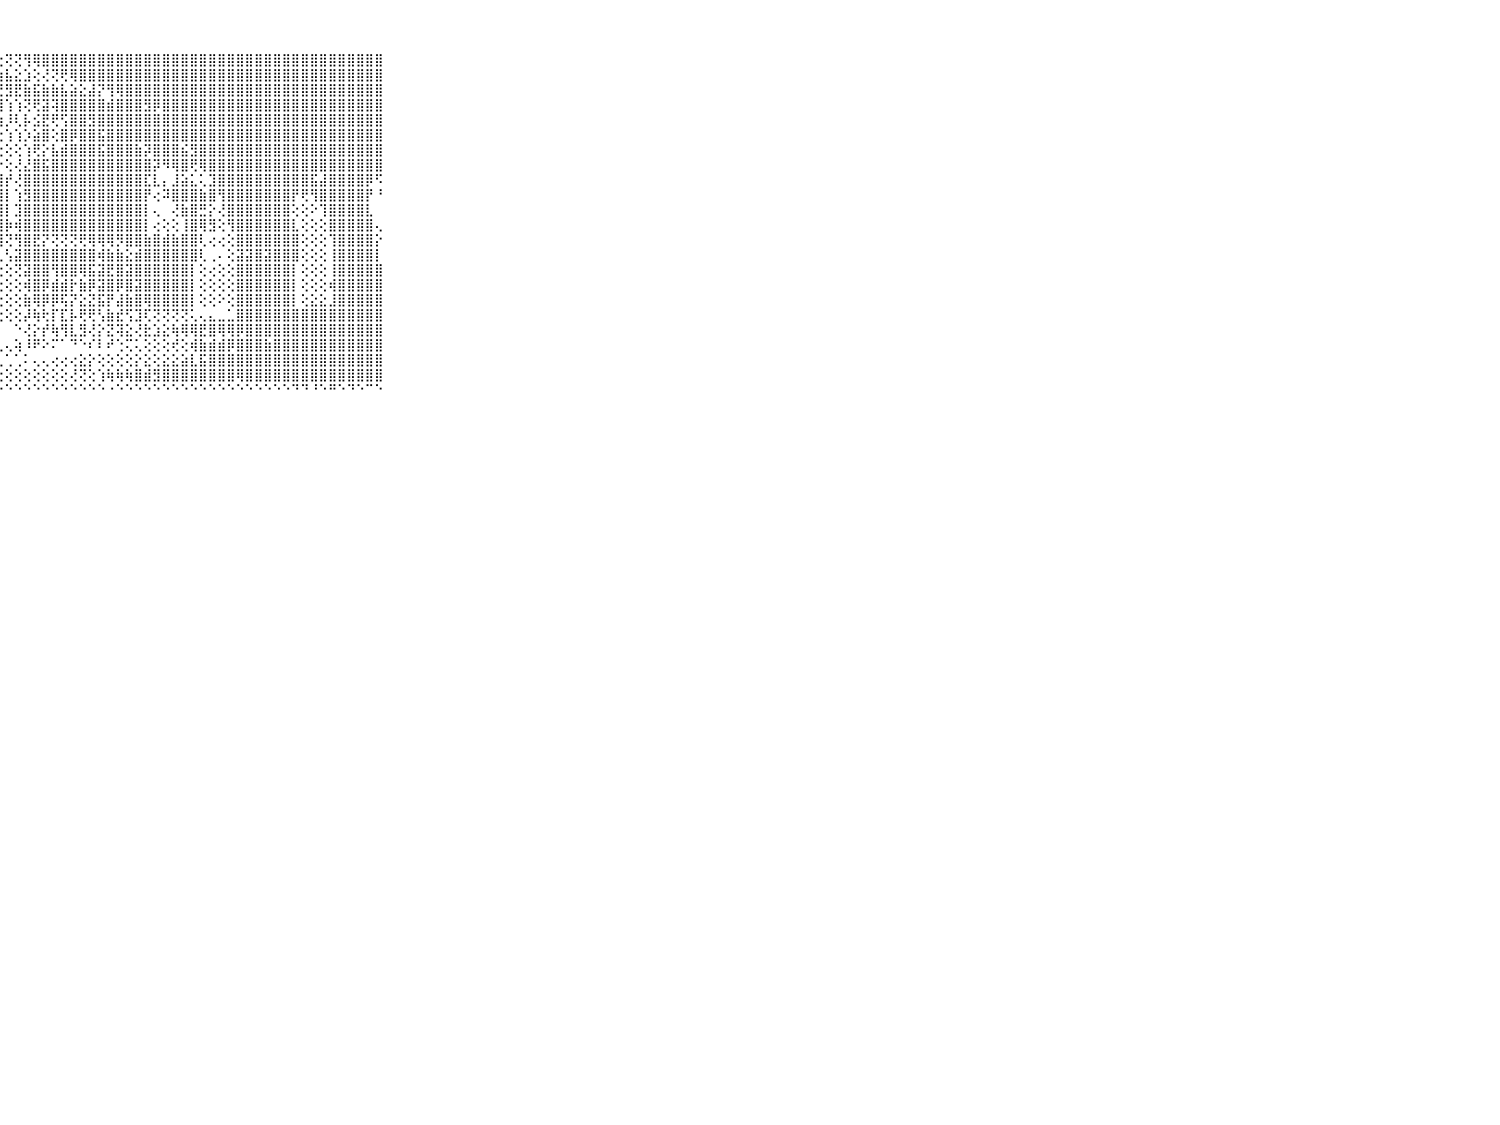

⠀⠀⠀⠀⠀⠀⠀⠀⠀⠀⠀⢕⢕⢕⢀⣕⢇⢜⢟⢗⢾⣽⣞⢧⣷⡕⢕⢕⢝⢝⢻⢿⣿⣿⣿⣿⣿⣿⣿⣿⣿⣿⣿⣿⣿⣿⣿⣿⣿⣿⣿⣿⣿⣿⣿⣿⣿⣿⣿⣿⣿⣿⣿⣿⣿⣿⣿⣿⣿⠀⠀⠀⠀⠀⠀⠀⠀⠀⠀⠀⠀
⠀⠀⠀⠀⠀⠀⠀⠀⠀⠀⠀⠁⢕⢕⢕⢕⢕⢕⢕⢕⢏⢽⣏⢝⢗⢺⢝⣷⣧⣕⣱⢕⢜⢝⢟⢿⣿⣿⣿⣿⣿⣿⣿⣿⣿⣿⣿⣿⣿⣿⣿⣿⣿⣿⣿⣿⣿⣿⣿⣿⣿⣿⣿⣿⣿⣿⣿⣿⣿⠀⠀⠀⠀⠀⠀⠀⠀⠀⠀⠀⠀
⠀⠀⠀⠀⠀⠀⠀⠀⠀⠀⠀⠑⠀⠄⢕⢔⢑⣕⣕⣕⢕⡕⣇⡇⢜⢕⢕⢜⣻⣟⣷⣯⣷⣷⣧⣵⣕⣼⡝⢻⢿⣿⣿⣿⣿⣿⣿⣿⣿⣿⣿⣿⣿⣿⣿⣿⣿⣿⣿⣿⣿⣿⣿⣿⣿⣿⣿⣿⣿⠀⠀⠀⠀⠀⠀⠀⠀⠀⠀⠀⠀
⠀⠀⠀⠀⠀⠀⠀⠀⠀⠀⠀⣕⡠⢕⢎⢝⠕⢕⠕⠑⢕⠘⢕⢝⢱⢞⢫⢸⢱⢱⢝⢟⣽⢽⣿⣿⣿⣿⣿⣾⣿⣿⣿⣻⡿⣿⣿⣿⣿⣿⣿⣿⣿⣿⣿⣿⣿⣿⣿⣿⣿⣿⣿⣿⣿⣿⣿⣿⣿⠀⠀⠀⠀⠀⠀⠀⠀⠀⠀⠀⠀
⠀⠀⠀⠀⠀⠀⠀⠀⠀⠀⠀⠕⠕⠑⠁⠑⢁⠄⢄⣁⡅⢄⢕⢔⢅⢕⢕⢱⡸⢇⡧⣪⣟⢟⢫⣿⣿⣻⣿⣿⣿⣿⣿⣿⣿⣿⣿⣿⣿⣿⣿⣿⣿⣿⣿⣿⣿⣿⣿⣿⣿⣿⣿⣿⣿⣿⣿⣿⣿⠀⠀⠀⠀⠀⠀⠀⠀⠀⠀⠀⠀
⠀⠀⠀⠀⠀⠀⠀⠀⠀⠀⠀⠀⠀⠀⠀⠀⠀⠁⠀⠑⠙⠗⢷⣅⡕⢕⢕⢕⢱⢱⡱⣵⣿⢕⣿⡿⣿⣿⣯⣿⣿⣿⣿⣿⣿⣿⣿⣿⣿⣿⣿⣿⣿⣿⣿⣿⣿⣿⣿⣿⣿⣿⣿⣿⣿⣿⣿⣿⣿⠀⠀⠀⠀⠀⠀⠀⠀⠀⠀⠀⠀
⠀⠀⠀⠀⠀⠀⠀⠀⠀⠀⠀⠙⠙⠓⠖⠦⠀⠀⠀⠀⠀⠀⠀⠙⢿⣧⡕⢕⢕⢕⢱⢟⡕⣧⣾⣿⣿⣿⣯⣿⣿⣿⣷⡽⣿⣿⣿⣮⣻⣿⣿⣿⣿⣿⣿⣿⣿⣿⣿⣿⣿⣿⣿⣿⣿⣿⣿⣿⣿⠀⠀⠀⠀⠀⠀⠀⠀⠀⠀⠀⠀
⠀⠀⠀⠀⠀⠀⠀⠀⠀⠀⠀⠀⠀⠀⠀⠀⠀⠀⠀⠀⠀⠀⠀⠀⠈⢿⣿⡕⢕⢜⣜⣿⣯⣿⣿⣿⣿⣿⣿⣿⣿⣿⣿⣿⡽⠻⢿⣿⢟⢿⣿⣿⣿⣿⣿⣿⣿⣿⣿⣿⣿⣿⣿⣿⣿⣿⣿⣿⣿⠀⠀⠀⠀⠀⠀⠀⠀⠀⠀⠀⠀
⠀⠀⠀⠀⠀⠀⠀⠀⠀⠀⠀⢔⢔⢄⢕⢕⢁⠀⢀⢀⠀⠀⠔⠀⠀⢜⣿⣿⡞⢜⣿⣿⣿⣿⣿⣿⣿⣿⣿⣿⣿⣿⣿⣏⣇⡄⣸⣵⣅⢅⣹⣿⣿⣿⣿⣿⣿⣿⣿⣿⣿⣯⣼⣿⣿⣿⣿⡿⠫⠀⠀⠀⠀⠀⠀⠀⠀⠀⠀⠀⠀
⠀⠀⠀⠀⠀⠀⠀⠀⠀⠀⠀⣿⣿⣷⣷⣵⣵⣕⢕⢕⢕⢕⢄⢀⢀⢑⣿⣿⡇⢱⣻⣿⣿⣿⣿⣿⣿⣿⣿⣿⣿⣿⣿⡟⢔⠽⣿⣿⣿⣷⣿⢻⣿⣿⣿⣿⣿⣿⣿⡟⢟⢻⣿⣿⣿⣿⣿⡟⠘⠀⠀⠀⠀⠀⠀⠀⠀⠀⠀⠀⠀
⠀⠀⠀⠀⠀⠀⠀⠀⠀⠀⠀⣿⣿⣿⣿⣿⣿⣿⣿⣿⣷⣧⣵⣕⣕⢕⣿⣿⡇⣹⣿⣿⣿⣿⣿⣿⣿⣿⣿⣿⣿⣿⣿⡇⢄⠀⢜⣷⣿⣛⡕⢜⣿⣿⣿⣿⣿⣿⣿⢕⢕⠕⢹⣿⣿⣿⣿⣇⠀⠀⠀⠀⠀⠀⠀⠀⠀⠀⠀⠀⠀
⠀⠀⠀⠀⠀⠀⠀⠀⠀⠀⠀⣿⣿⣿⣿⣿⣿⣿⣿⣿⣿⣿⣿⣿⣿⣿⣿⣿⡷⢾⣿⣿⣿⣿⣿⣿⣿⣿⣿⣿⣿⣿⣿⡇⢔⢕⢕⢸⣿⢿⣻⢕⢻⣿⣿⣿⣿⣿⣿⣇⢕⢕⢕⣿⣿⣿⣿⣿⢄⠀⠀⠀⠀⠀⠀⠀⠀⠀⠀⠀⠀
⠀⠀⠀⠀⠀⠀⠀⠀⠀⠀⠀⣿⣿⣿⣿⣿⣿⣿⣿⣿⣿⣿⣿⣿⣿⣿⣿⣿⢝⢻⣿⣟⡝⢝⢝⢝⢟⢿⢿⢿⡻⣿⣿⣷⣿⣾⣷⣿⣿⢇⢔⢔⢕⣿⣿⣿⣿⣿⣿⣿⢕⢕⢕⢹⣿⣿⣿⣿⡕⠀⠀⠀⠀⠀⠀⠀⠀⠀⠀⠀⠀
⠀⠀⠀⠀⠀⠀⠀⠀⠀⠀⠀⣿⣿⣿⣿⣿⣿⣿⣿⣿⣿⣿⣿⣿⣿⣿⣿⢇⢣⣽⣿⣿⣿⣿⣿⣿⣿⣿⢾⣷⣷⣕⣾⣿⣿⣿⣿⣿⣿⢇⢀⠄⢕⣽⣽⣿⣽⣿⣿⣿⢕⢕⢕⢸⣿⣿⣿⣿⡇⠀⠀⠀⠀⠀⠀⠀⠀⠀⠀⠀⠀
⠀⠀⠀⠀⠀⠀⠀⠀⠀⠀⠀⣿⣿⣿⣿⣿⣿⣿⣿⣿⣿⣿⣿⣿⣿⣿⣿⢕⢕⢝⣽⣿⣿⢻⣿⣿⢿⣯⣽⣟⣿⣽⣿⣿⣿⣿⣿⣿⡇⢕⢔⢕⢕⣿⣿⣿⣿⣿⣿⡇⢕⢕⢕⢸⣿⣿⣿⣿⣿⠀⠀⠀⠀⠀⠀⠀⠀⠀⠀⠀⠀
⠀⠀⠀⠀⠀⠀⠀⠀⠀⠀⠀⣿⣿⣿⣿⣿⣿⣿⣿⣿⣿⣿⣿⣿⣿⣿⣿⢕⢕⢕⢾⣿⡿⣾⣾⡗⣷⡿⣽⣿⡿⣿⣽⣿⣿⣿⣿⣿⡇⢕⢕⢕⢕⣿⣿⣿⣿⣿⣿⡇⢕⢕⢕⢾⣿⣿⣿⣿⣿⠀⠀⠀⠀⠀⠀⠀⠀⠀⠀⠀⠀
⠀⠀⠀⠀⠀⠀⠀⠀⠀⠀⠀⣿⣿⣿⣿⣿⣿⣿⣿⣿⣿⣿⣿⣿⣿⣿⡟⢕⢕⢕⣷⢿⡿⡿⢯⡝⣕⣝⣯⡟⣼⣷⣿⢿⣿⣿⣿⣿⡇⢕⢕⠕⢕⣿⣿⣿⣿⣿⣿⡇⢕⣕⣕⣸⣿⣿⣿⣿⣿⠀⠀⠀⠀⠀⠀⠀⠀⠀⠀⠀⠀
⠀⠀⠀⠀⠀⠀⠀⠀⠀⠀⠀⠘⣿⣿⣿⣿⣿⣿⣿⣿⣿⣿⣿⣿⣿⣿⡇⢕⢕⢕⡼⢷⢗⡏⣏⡧⢟⢟⢣⣷⣞⢫⣹⢏⢝⢝⢝⢝⢅⢄⣄⣀⣁⣿⣿⣿⣿⣿⣿⣿⣿⣿⣿⣿⣿⣿⣿⣿⣿⠀⠀⠀⠀⠀⠀⠀⠀⠀⠀⠀⠀
⠀⠀⠀⠀⠀⠀⠀⠀⠀⠀⠀⠀⠘⢟⢿⣿⣿⣿⣿⣿⣿⣿⡿⣿⢿⡿⠇⠁⠀⠑⢜⡕⡞⢷⢻⣇⣻⢜⡕⣝⢽⣕⢜⣗⣱⣕⢷⢿⢿⣟⣿⢿⢿⡿⣿⣿⣿⣿⣿⣿⣿⣿⣿⣿⣿⣿⣿⣿⣿⠀⠀⠀⠀⠀⠀⠀⠀⠀⠀⠀⠀
⠀⠀⠀⠀⠀⠀⠀⠀⠀⠀⠀⢠⢄⡄⢕⢔⢕⢕⠕⠕⢕⢕⢑⢕⢕⢁⢀⢄⢄⢵⠸⠟⠕⠍⠁⠙⠑⠎⠇⠞⢑⢍⢅⢕⢕⢕⢞⢕⢾⣷⣾⣾⡿⣿⣿⣿⣷⣿⣿⣿⣿⣿⣿⣿⣿⣿⣿⣿⣿⠀⠀⠀⠀⠀⠀⠀⠀⠀⠀⠀⠀
⠀⠀⠀⠀⠀⠀⠀⠀⠀⠀⠀⠄⠀⢴⢄⢄⢠⢔⢕⡕⢇⢗⠜⠗⠟⠑⢘⢁⢁⢁⠅⢄⢄⢔⢔⢔⣕⡕⢕⢕⢕⢕⡕⣕⢕⣕⣕⣵⣇⣯⣿⣿⣿⣿⣿⣿⣿⣿⣿⣿⣿⣿⣿⣿⣿⣿⣿⣿⣿⠀⠀⠀⠀⠀⠀⠀⠀⠀⠀⠀⠀
⠀⠀⠀⠀⠀⠀⠀⠀⠀⠀⠀⠔⠃⠘⠃⠁⠁⢁⢄⢄⢠⢄⢔⢔⢔⢕⢕⢕⢕⢕⢕⢕⢕⢕⢕⢜⢝⢕⢱⢷⢷⢷⣿⣾⣻⣿⣿⣿⣿⣿⣿⣿⣿⢿⣿⣿⣿⣿⣿⣿⣿⣿⣿⣿⣿⣿⣿⣿⣿⠀⠀⠀⠀⠀⠀⠀⠀⠀⠀⠀⠀
⠀⠀⠀⠀⠀⠀⠀⠀⠀⠀⠀⠀⠀⠀⠀⠀⠀⠀⠑⠑⠑⠑⠑⠑⠑⠑⠑⠑⠑⠑⠑⠑⠑⠑⠑⠑⠑⠑⠑⠐⠑⠑⠑⠑⠑⠑⠑⠑⠑⠑⠑⠑⠑⠑⠑⠑⠑⠑⠑⠙⠙⠘⠑⠛⠑⠙⠑⠉⠑⠀⠀⠀⠀⠀⠀⠀⠀⠀⠀⠀⠀